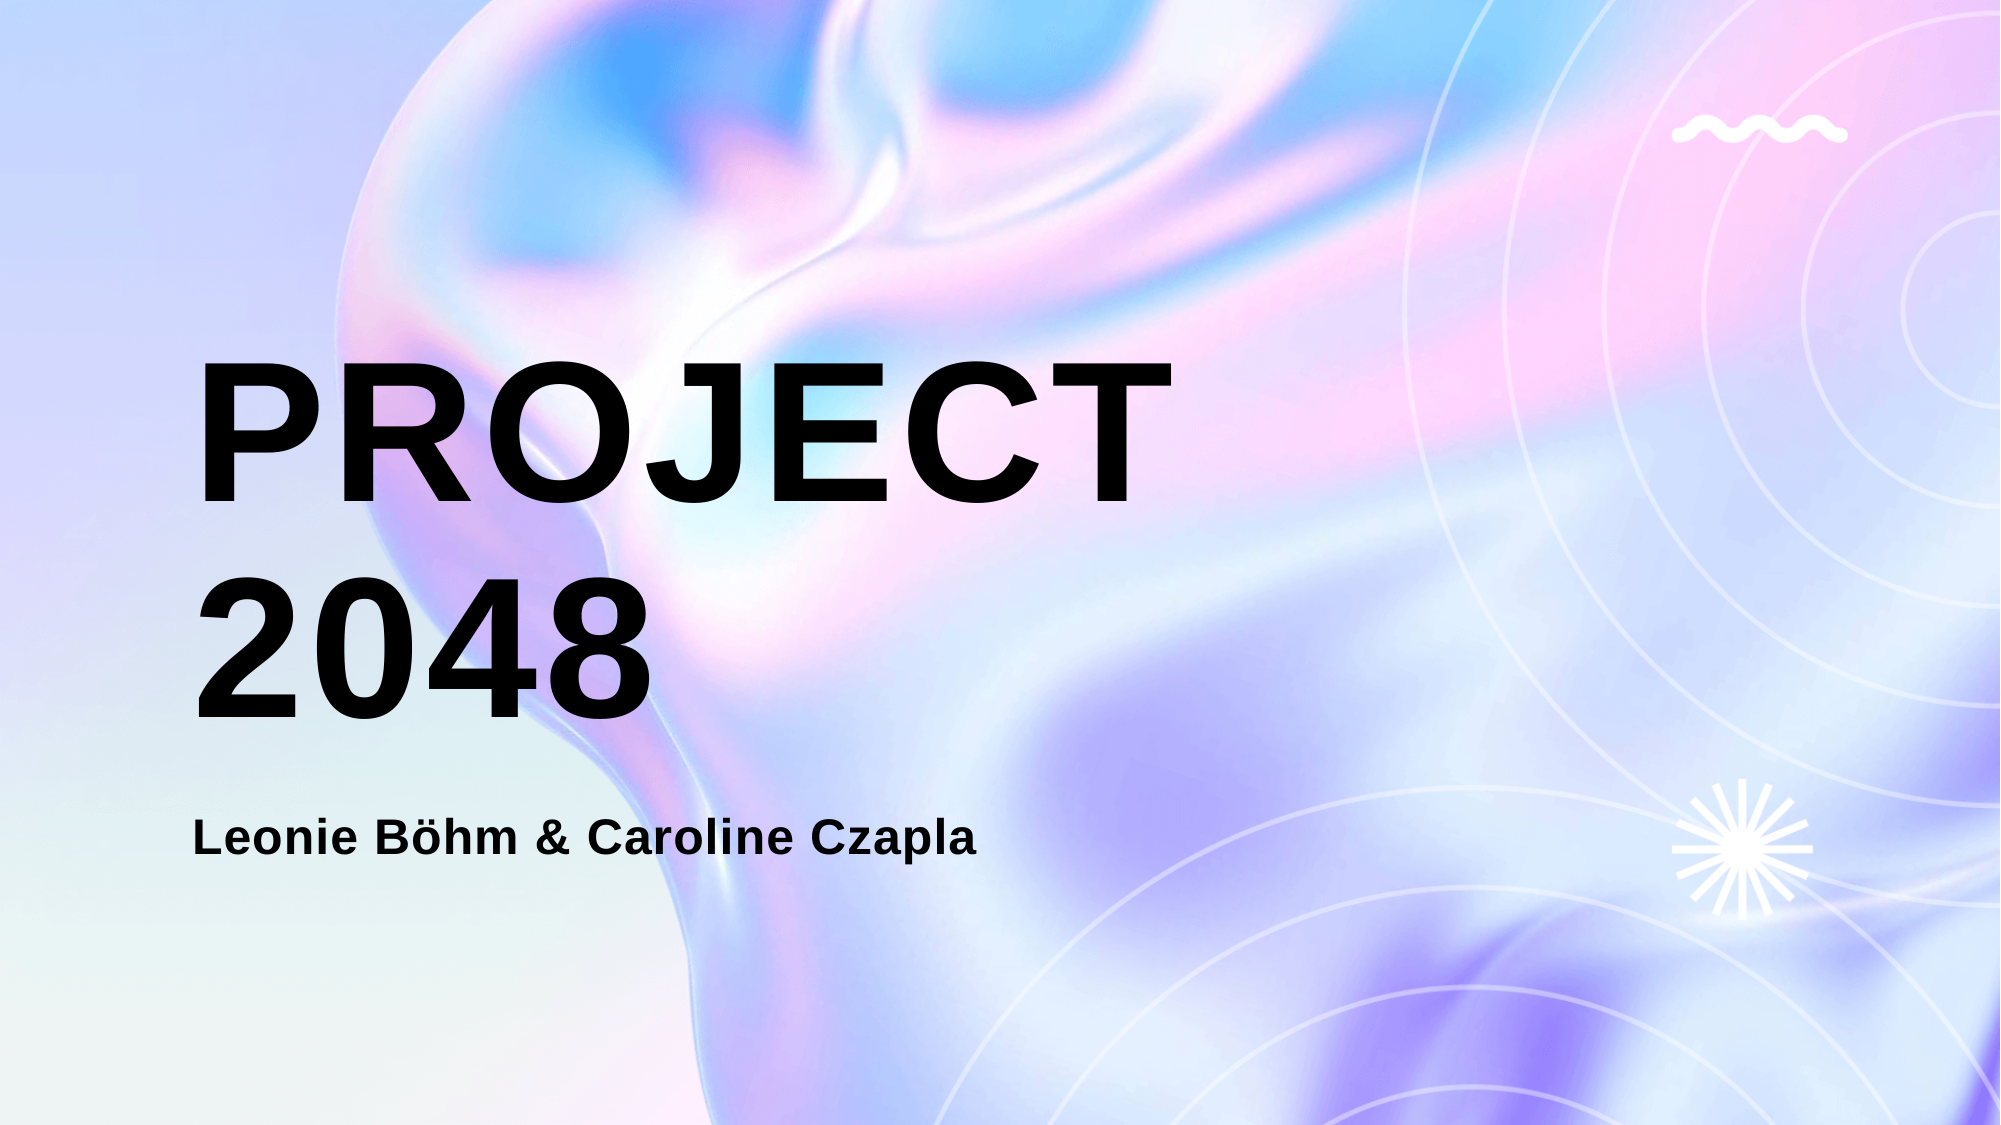

# Project 2048
Leonie Böhm & Caroline Czapla